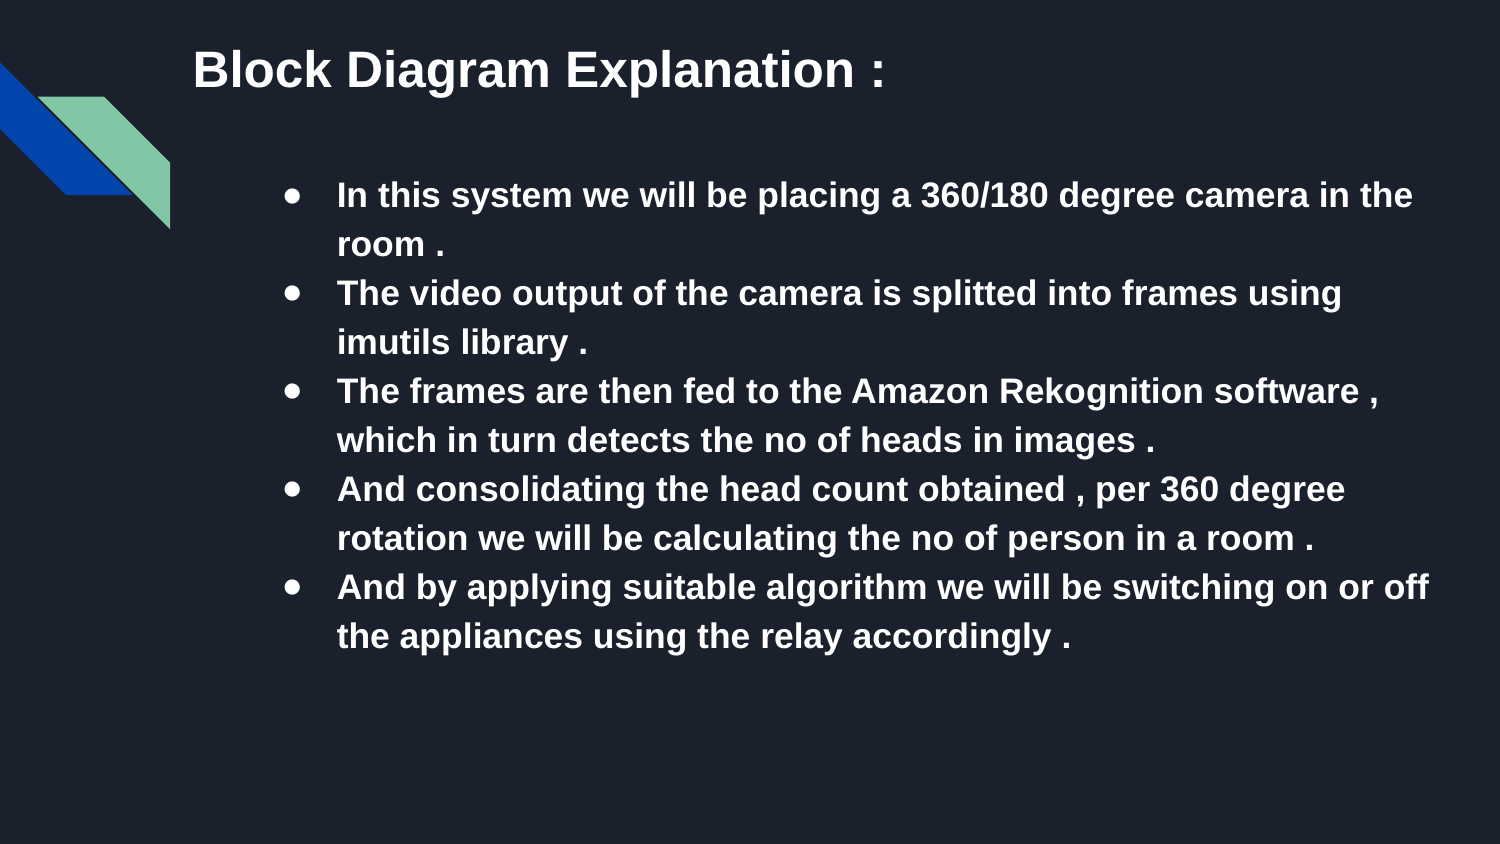

# Block Diagram Explanation :
In this system we will be placing a 360/180 degree camera in the room .
The video output of the camera is splitted into frames using imutils library .
The frames are then fed to the Amazon Rekognition software , which in turn detects the no of heads in images .
And consolidating the head count obtained , per 360 degree rotation we will be calculating the no of person in a room .
And by applying suitable algorithm we will be switching on or off the appliances using the relay accordingly .